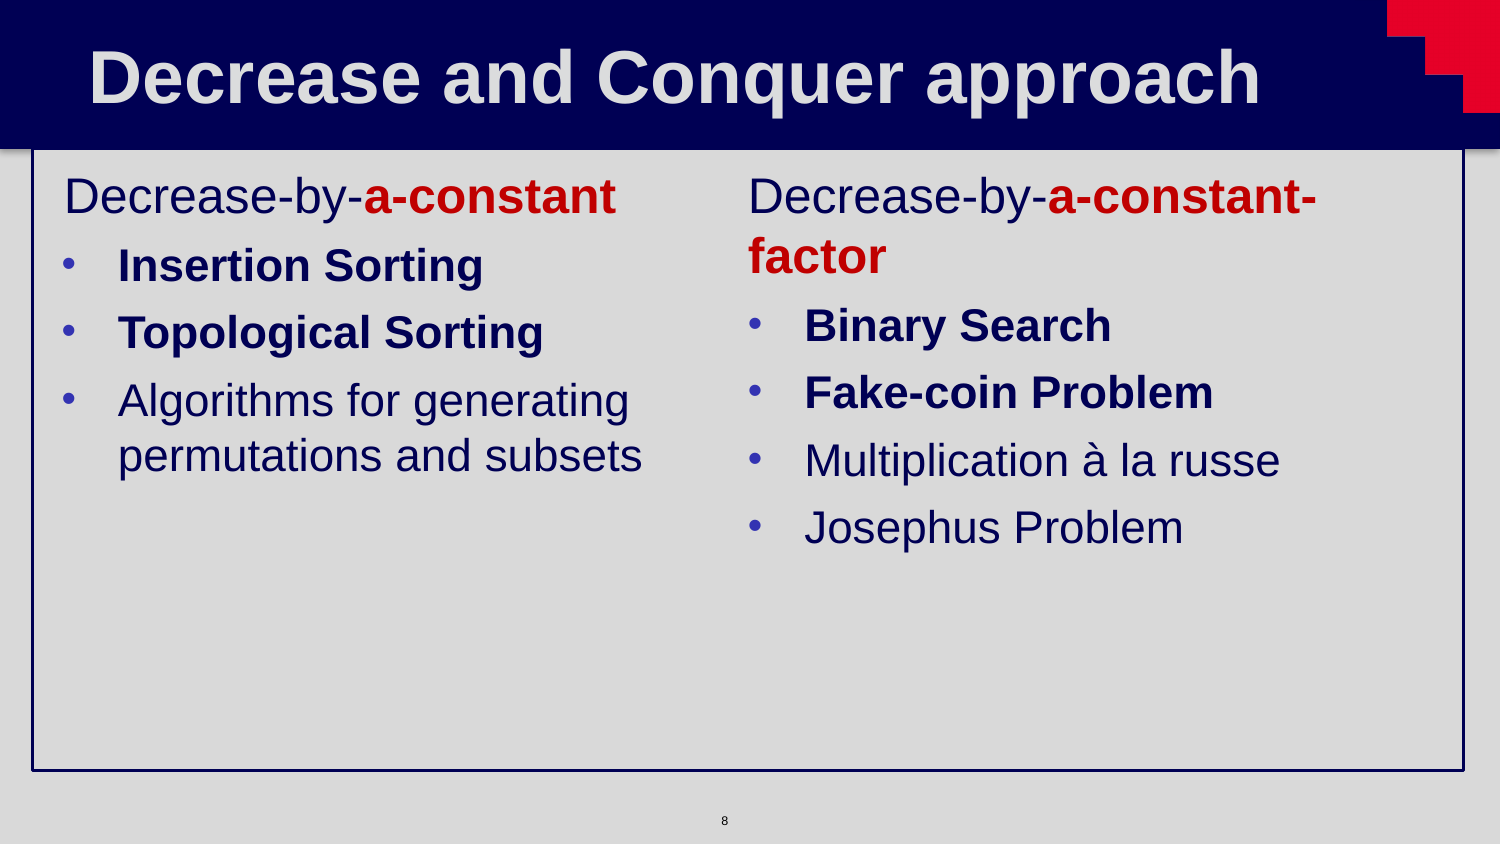

# Decrease and Conquer approach
Decrease-by-a-constant
Insertion Sorting
Topological Sorting
Algorithms for generating permutations and subsets

Decrease-by-a-constant-factor
Binary Search
Fake-coin Problem
Multiplication à la russe
Josephus Problem